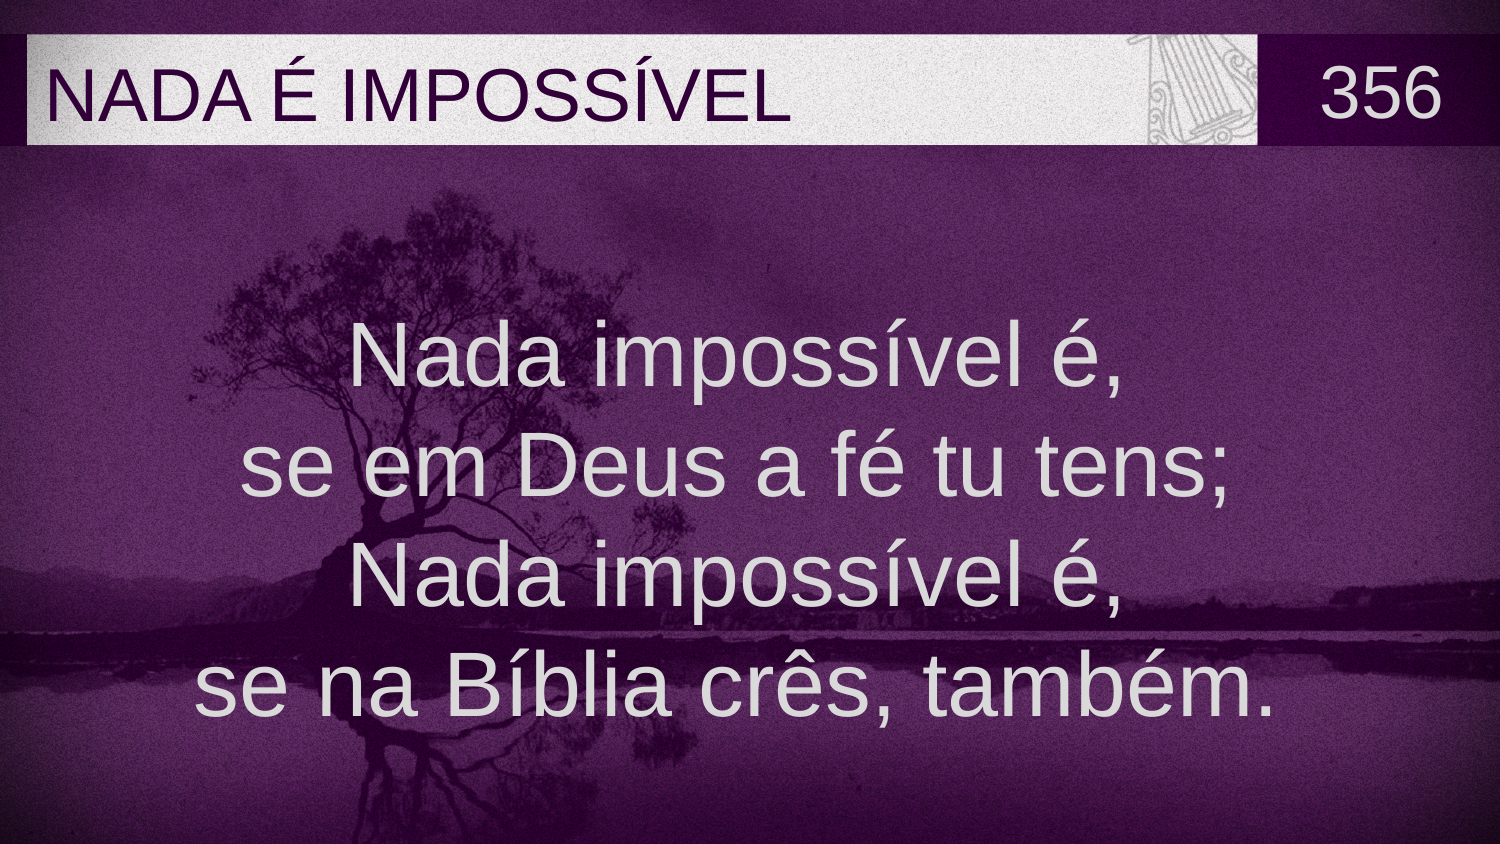

# NADA É IMPOSSÍVEL
356
Nada impossível é,
se em Deus a fé tu tens;
Nada impossível é,
se na Bíblia crês, também.